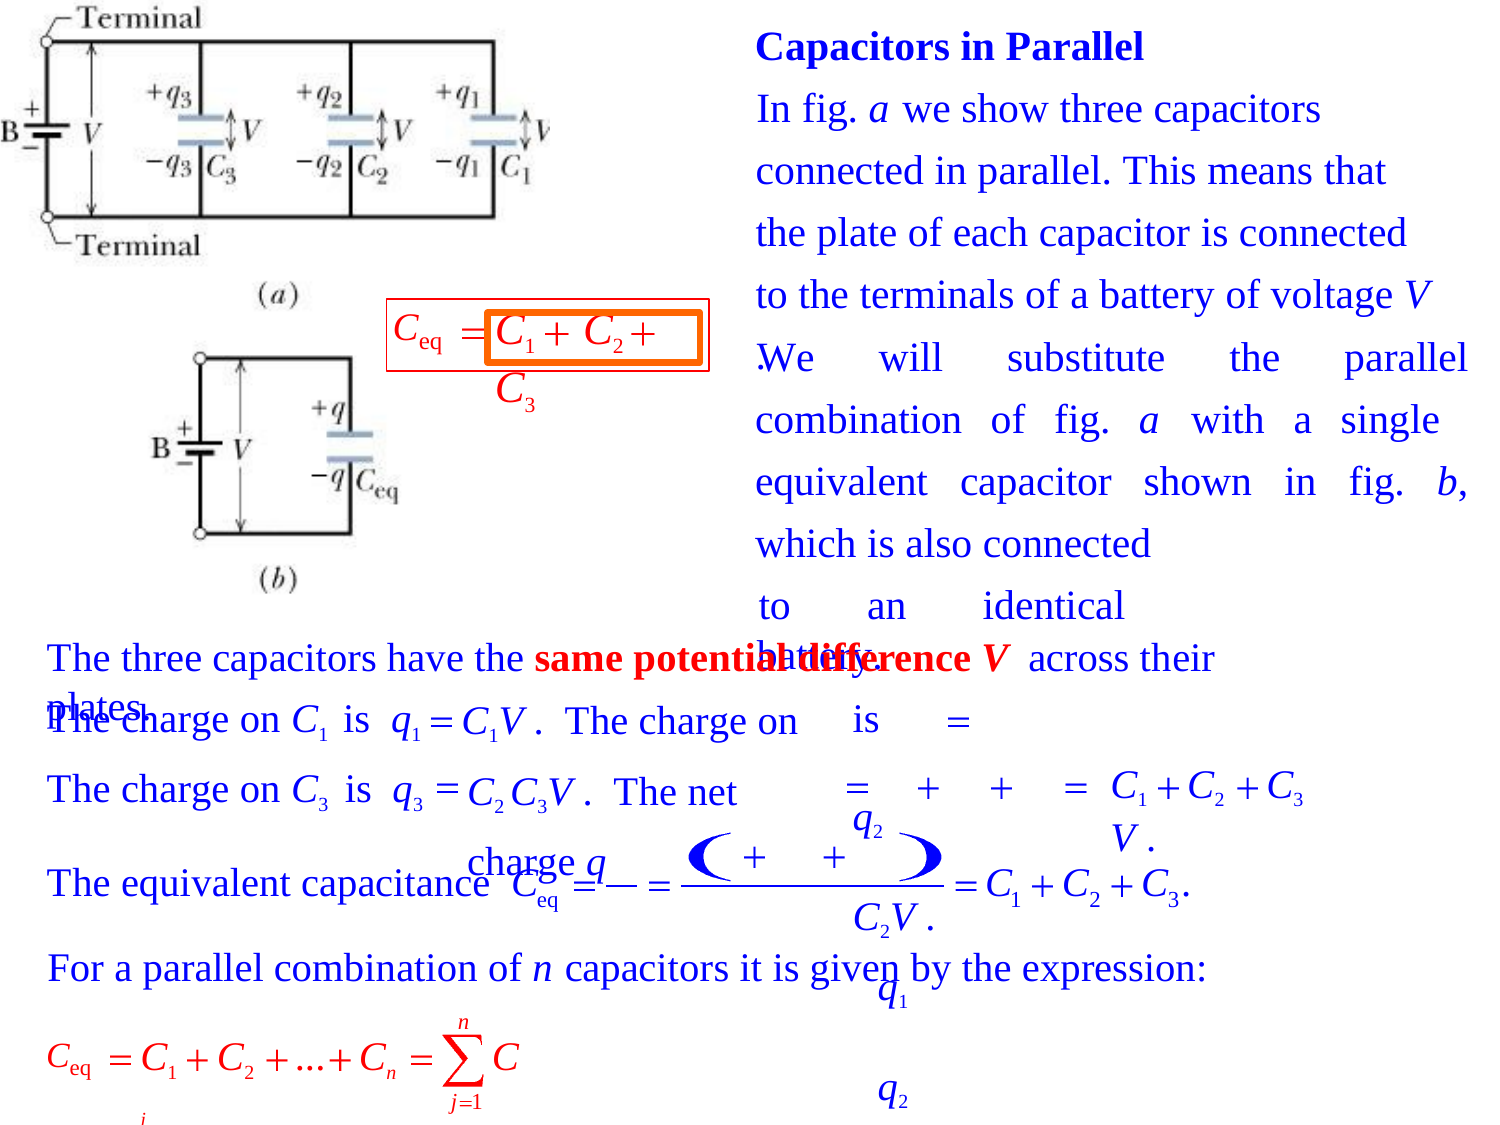

# Capacitors in Parallel
In fig. a we show three capacitors connected in parallel. This means that  the plate of each capacitor is connected to the terminals of a battery of voltage V .

C1	C2	C3

Ceq

We will substitute the parallel combination of fig. a with a single  equivalent capacitor shown in fig. b, which is also connected

to an identical battery.
The three capacitors have the same potential difference V  across their plates.
C1V .  The charge on C2 C3V .  The net charge q

The charge on C1  is  q1

The charge on C3   is  q3
is	q2	C2V .

q1	q2	q3
q	C1	C2	C3    V V			V

C1	C2	C3	V .

The equivalent capacitance  C
C	C	C .
eq
1	2	3

For a parallel combination of n capacitors it is given by the expression:

n

C1	C2	...	Cn	C j
Ceq

j  1